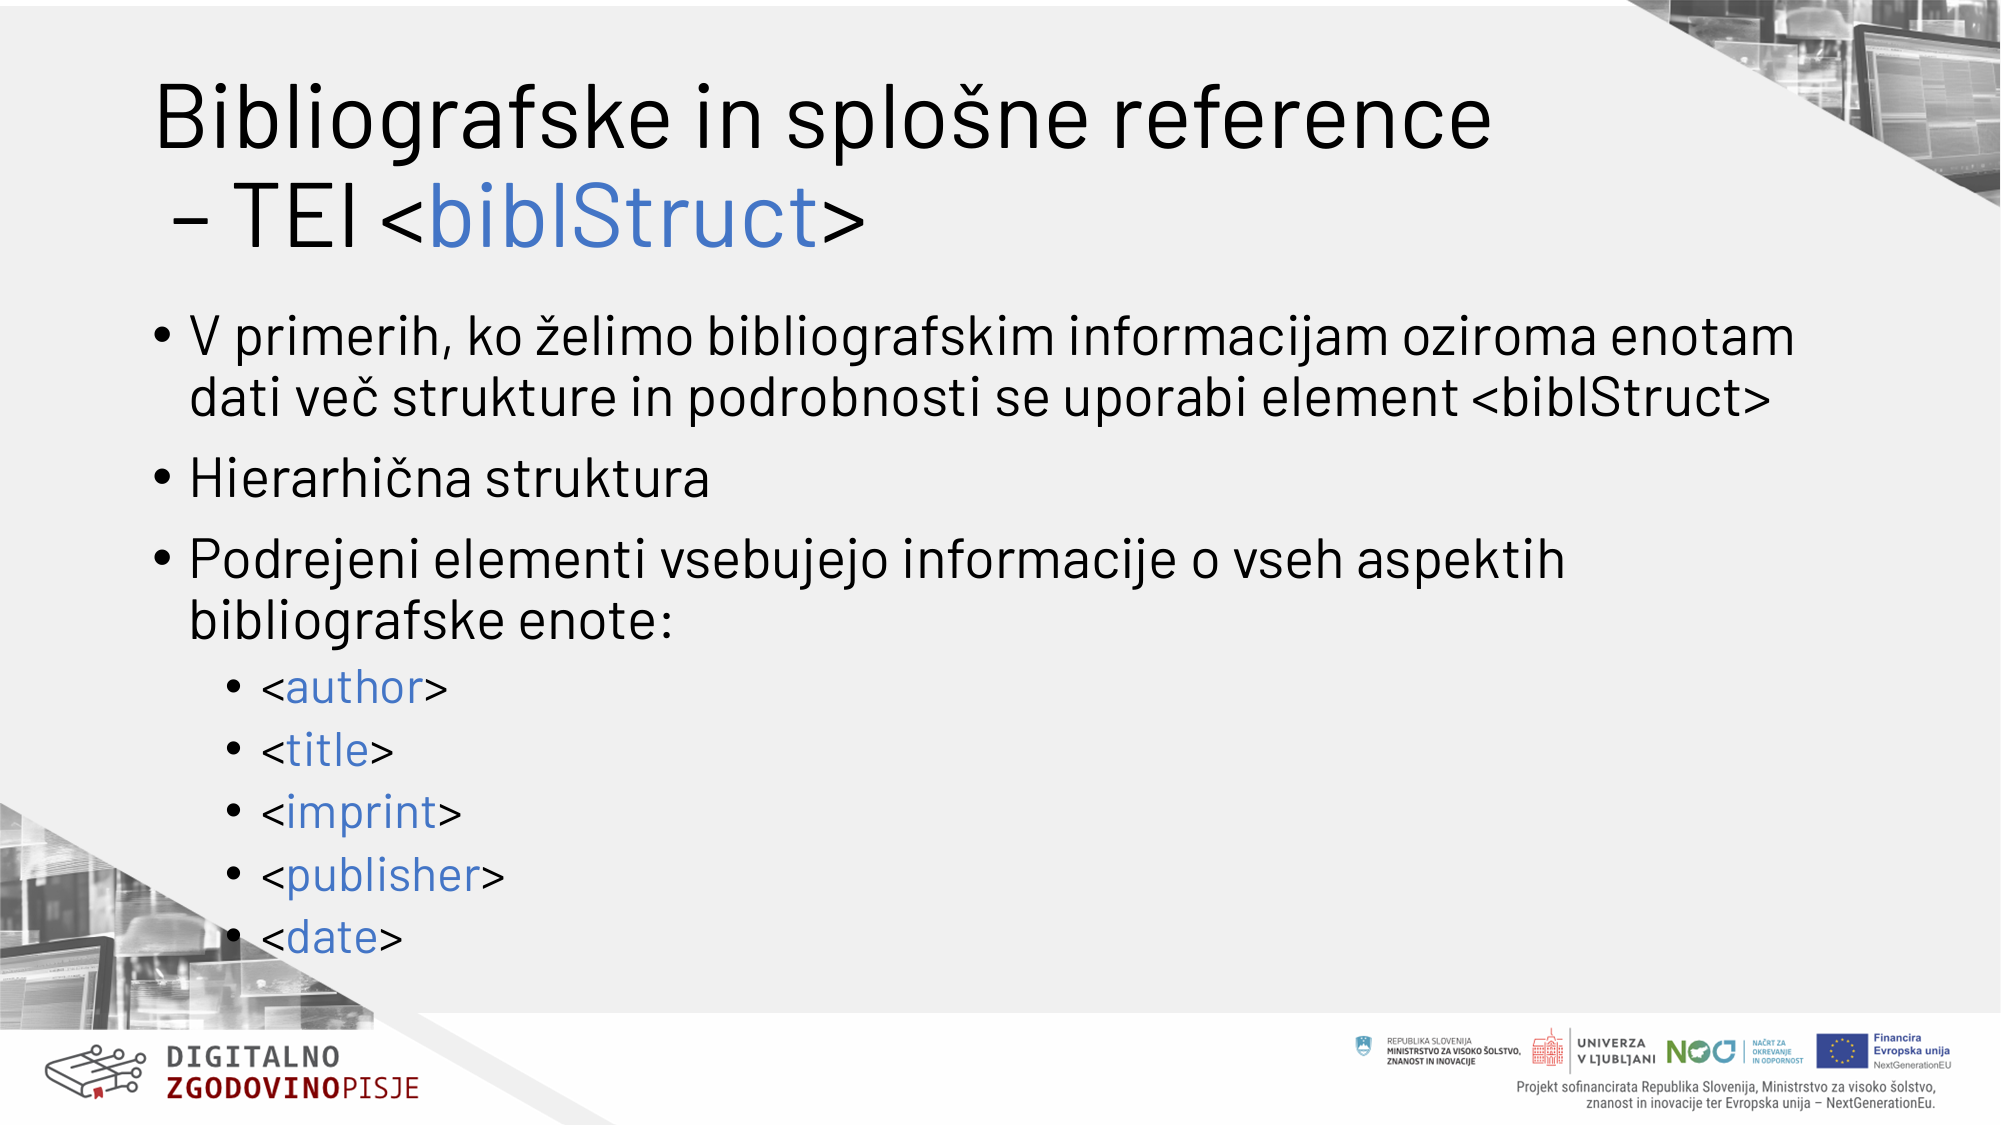

# Bibliografske in splošne reference – TEI <biblStruct>
V primerih, ko želimo bibliografskim informacijam oziroma enotam dati več strukture in podrobnosti se uporabi element <biblStruct>
Hierarhična struktura
Podrejeni elementi vsebujejo informacije o vseh aspektih bibliografske enote:
<author>
<title>
<imprint>
<publisher>
<date>